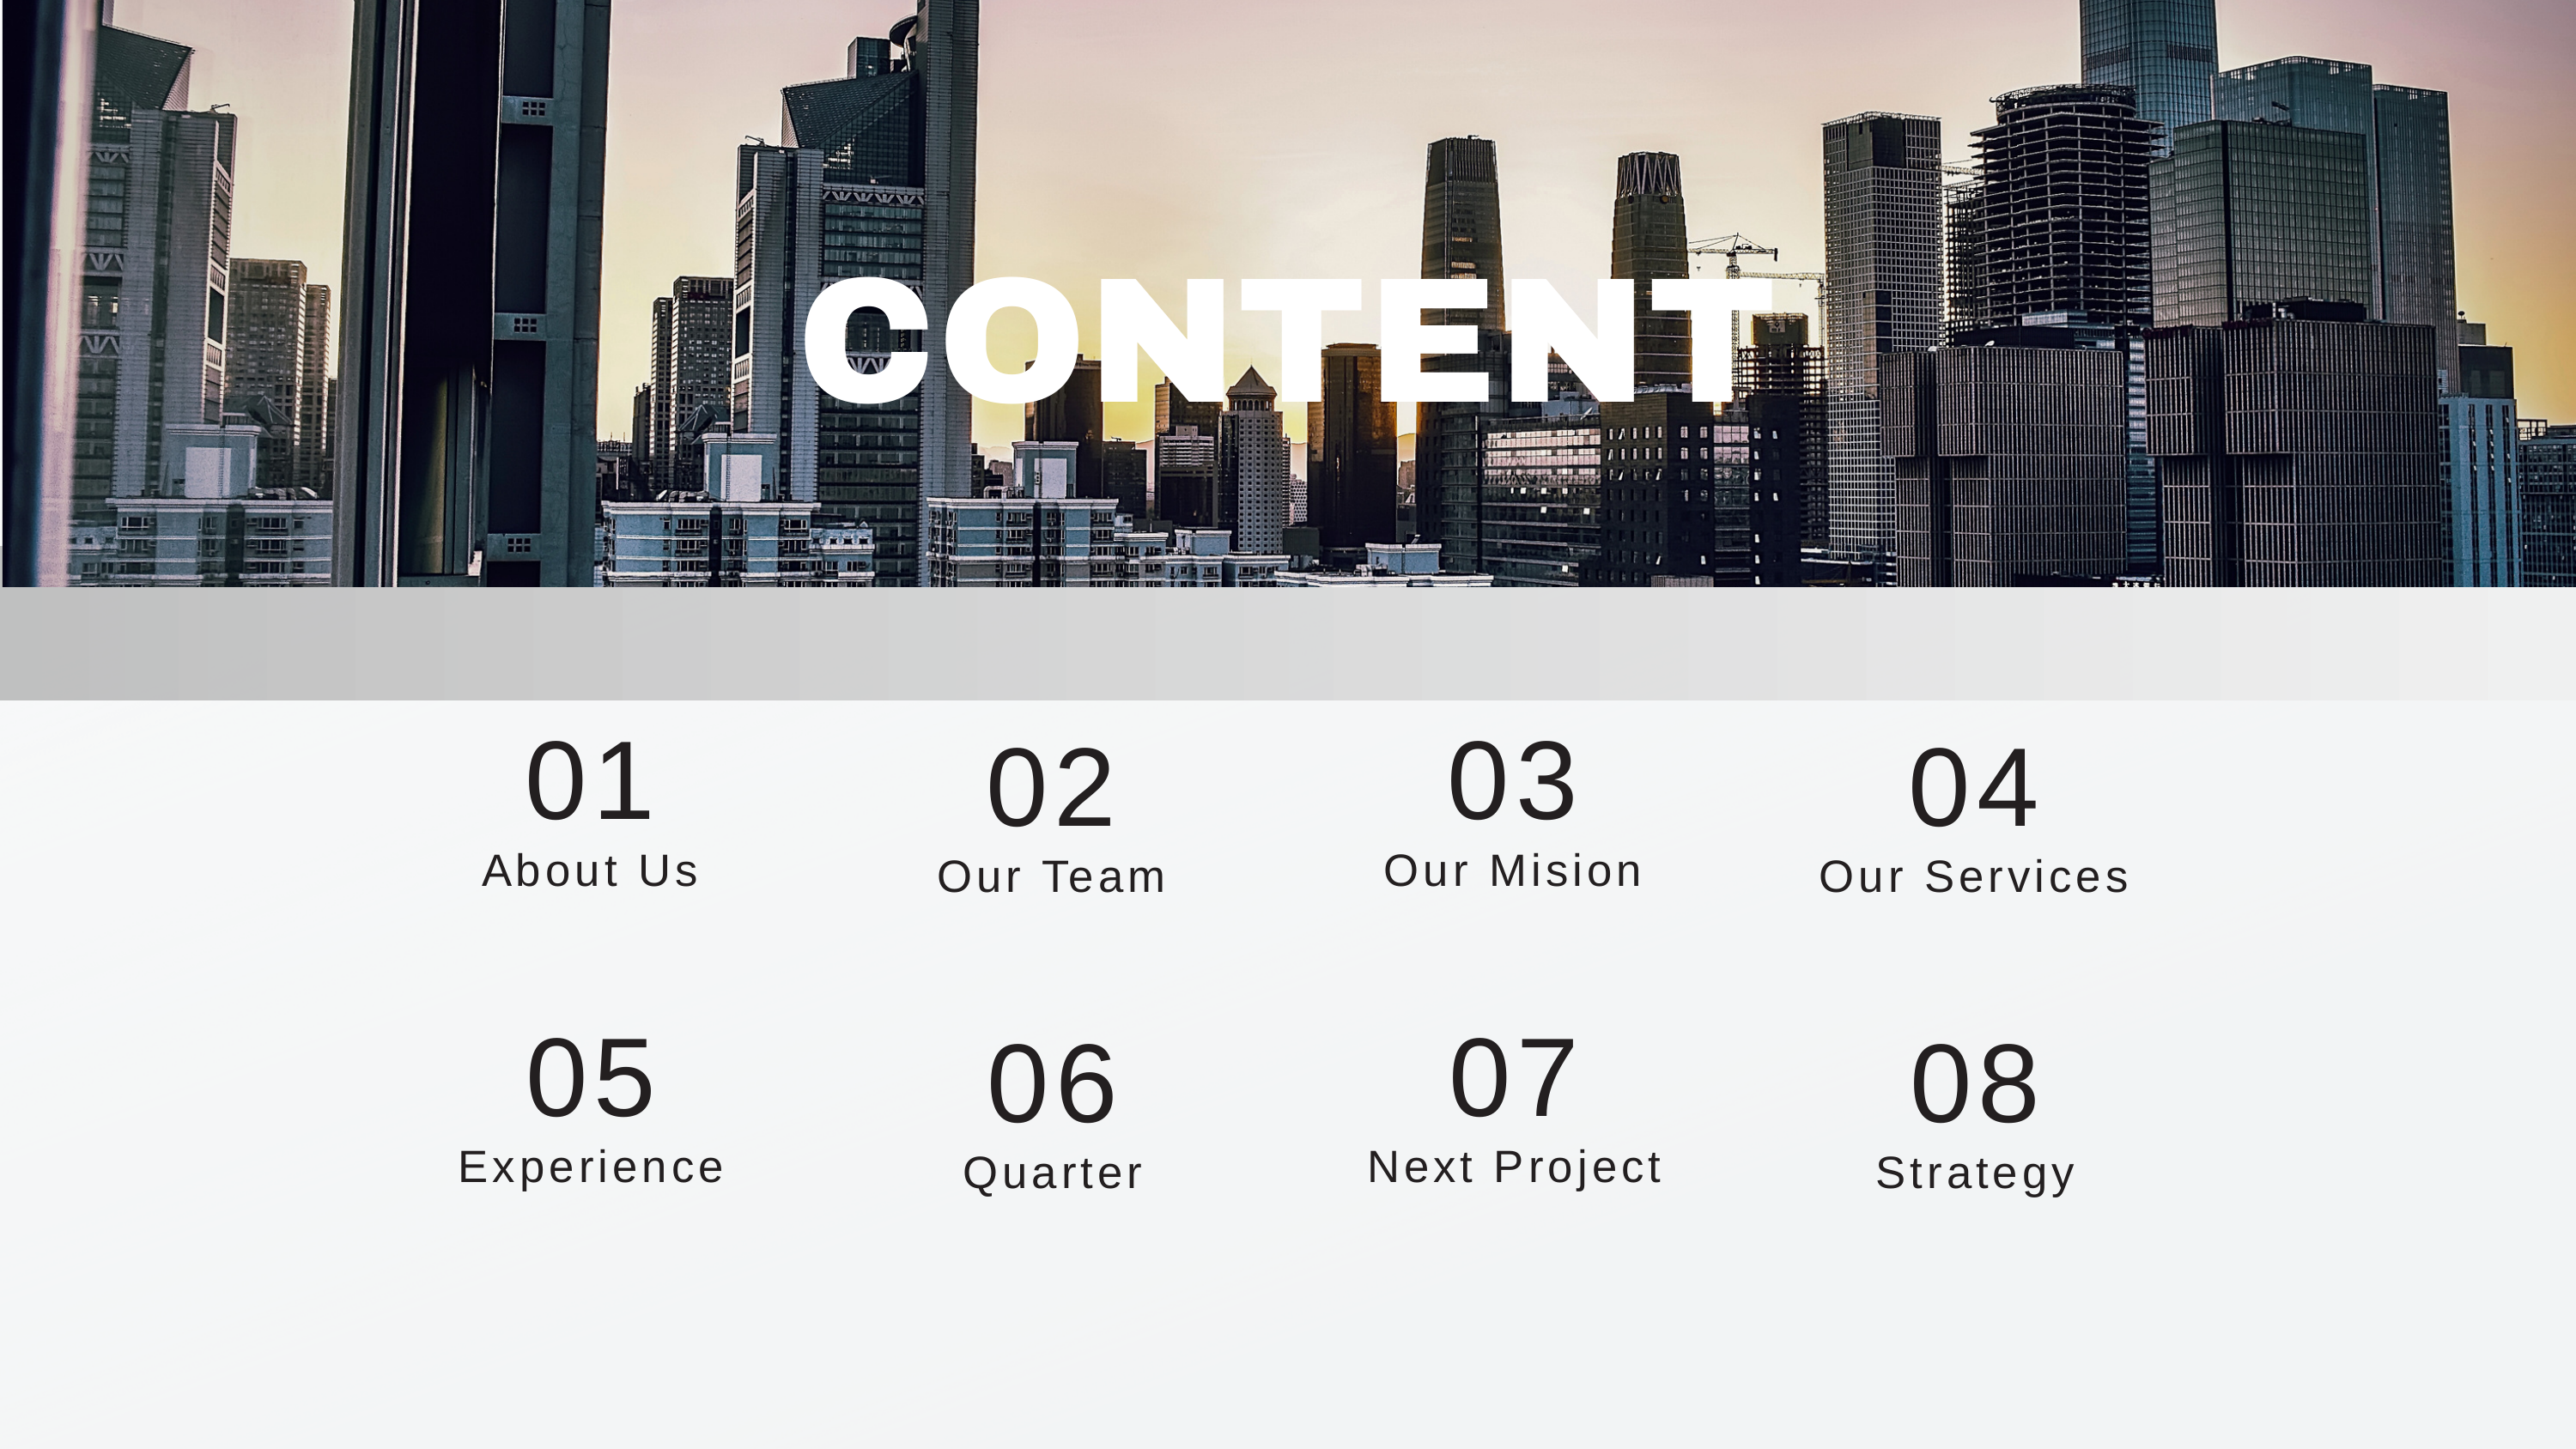

CONTENT
01
03
02
04
About Us
Our Mision
Our Team
Our Services
05
07
06
08
Experience
Next Project
Quarter
Strategy